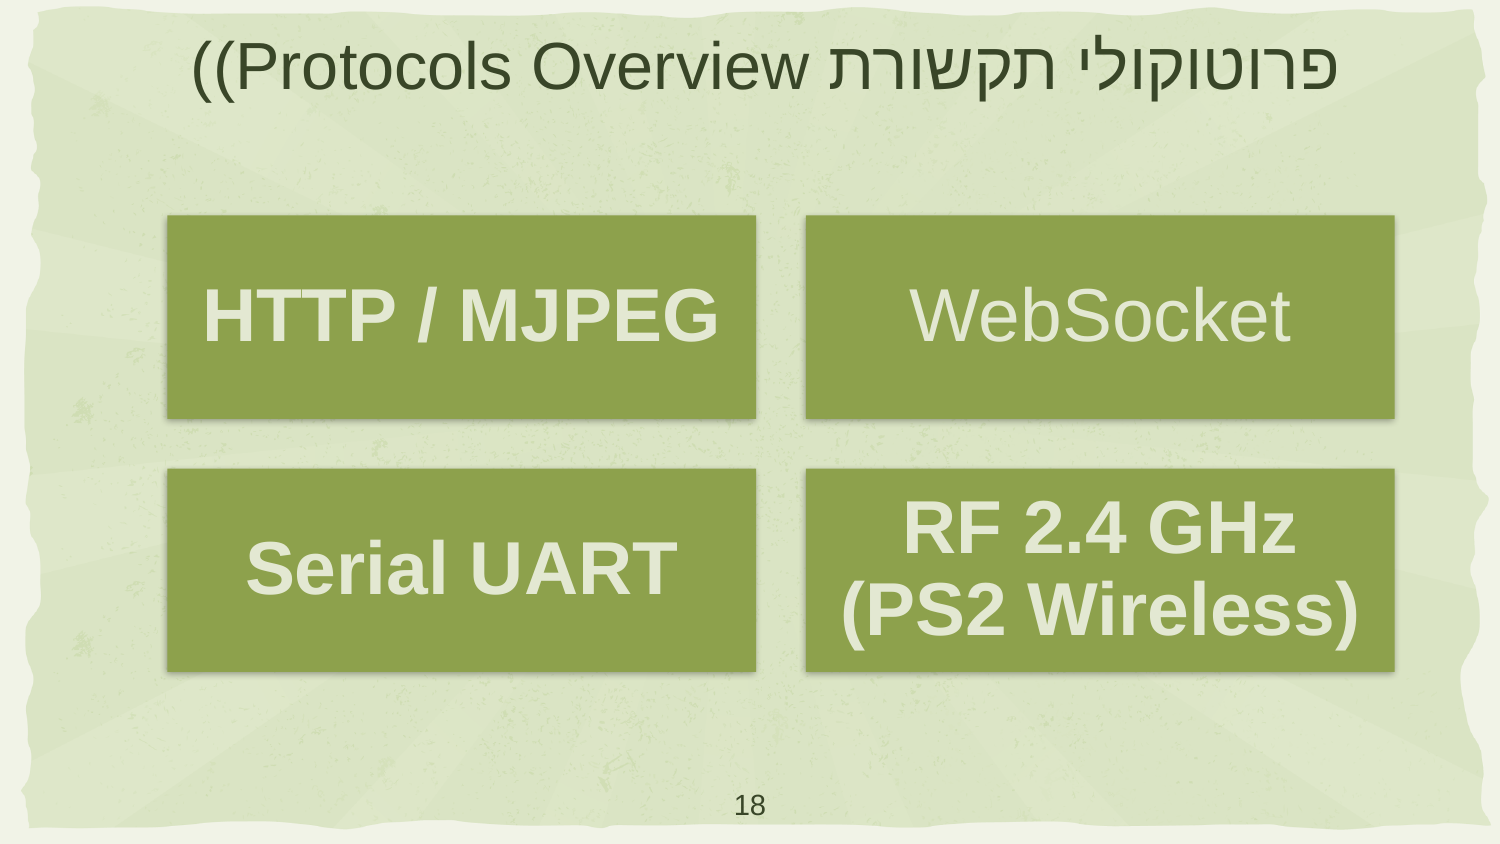

# פרוטוקולי תקשורת Protocols Overview))
HTTP / MJPEG
WebSocket
Serial UART
RF 2.4 GHz (PS2 Wireless)
18